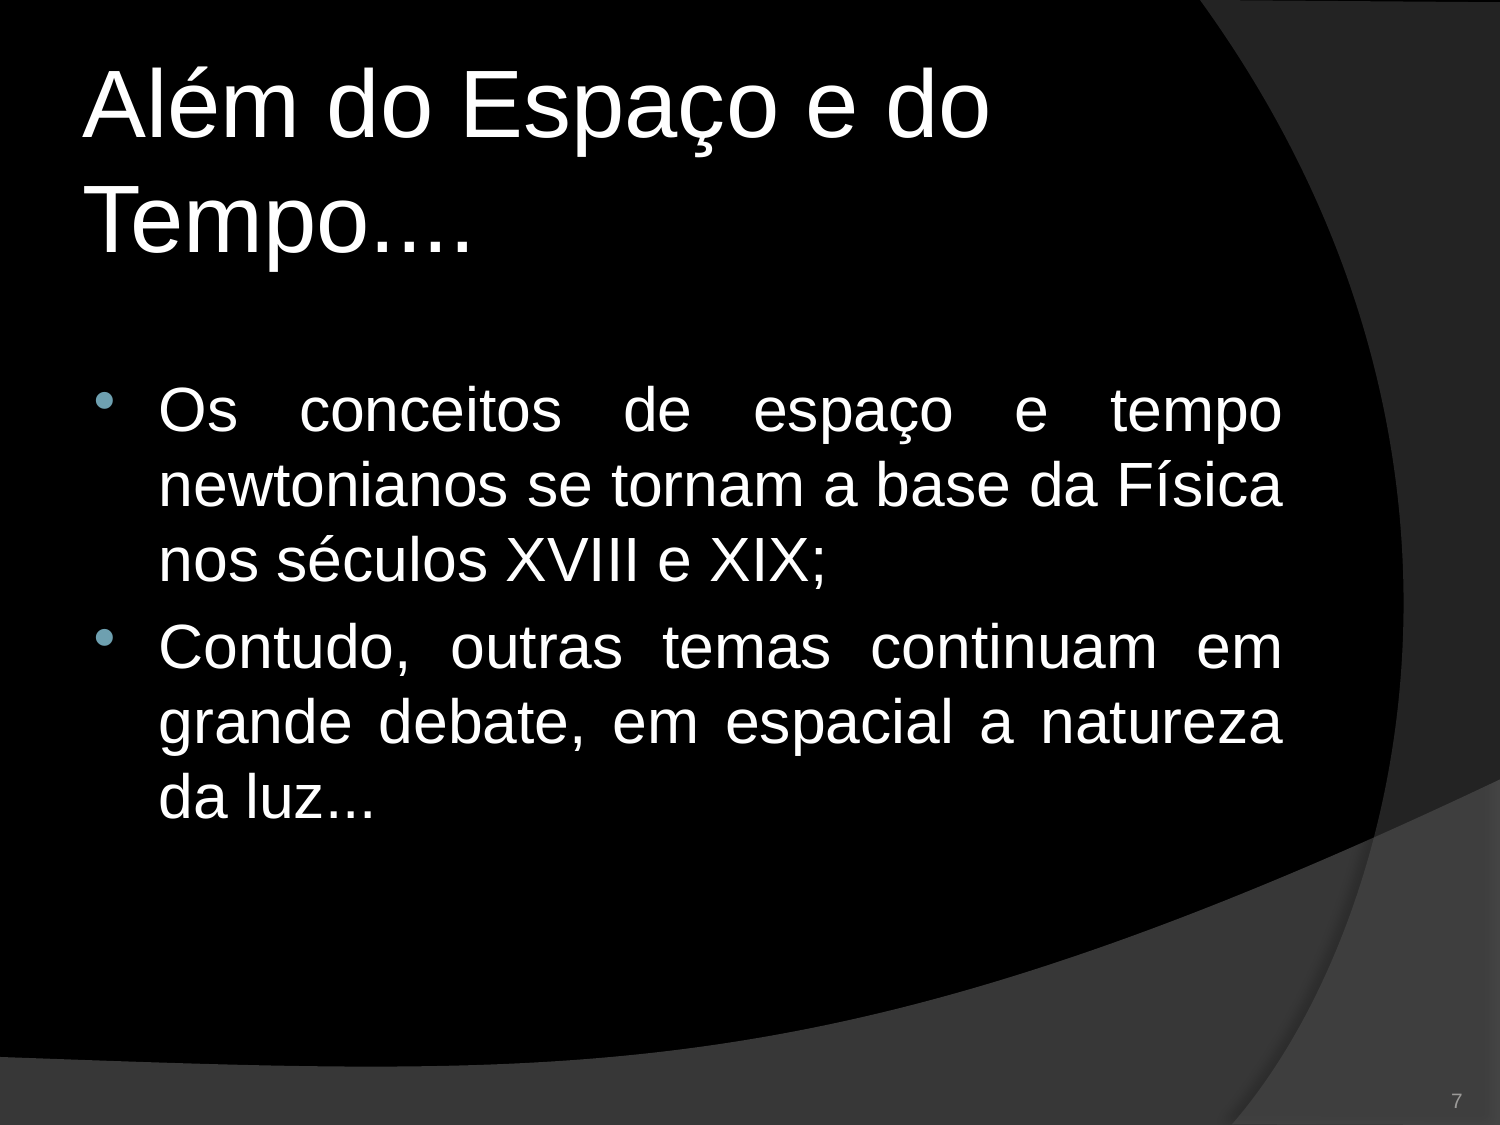

# Além do Espaço e do Tempo....
Os conceitos de espaço e tempo newtonianos se tornam a base da Física nos séculos XVIII e XIX;
Contudo, outras temas continuam em grande debate, em espacial a natureza da luz...
7